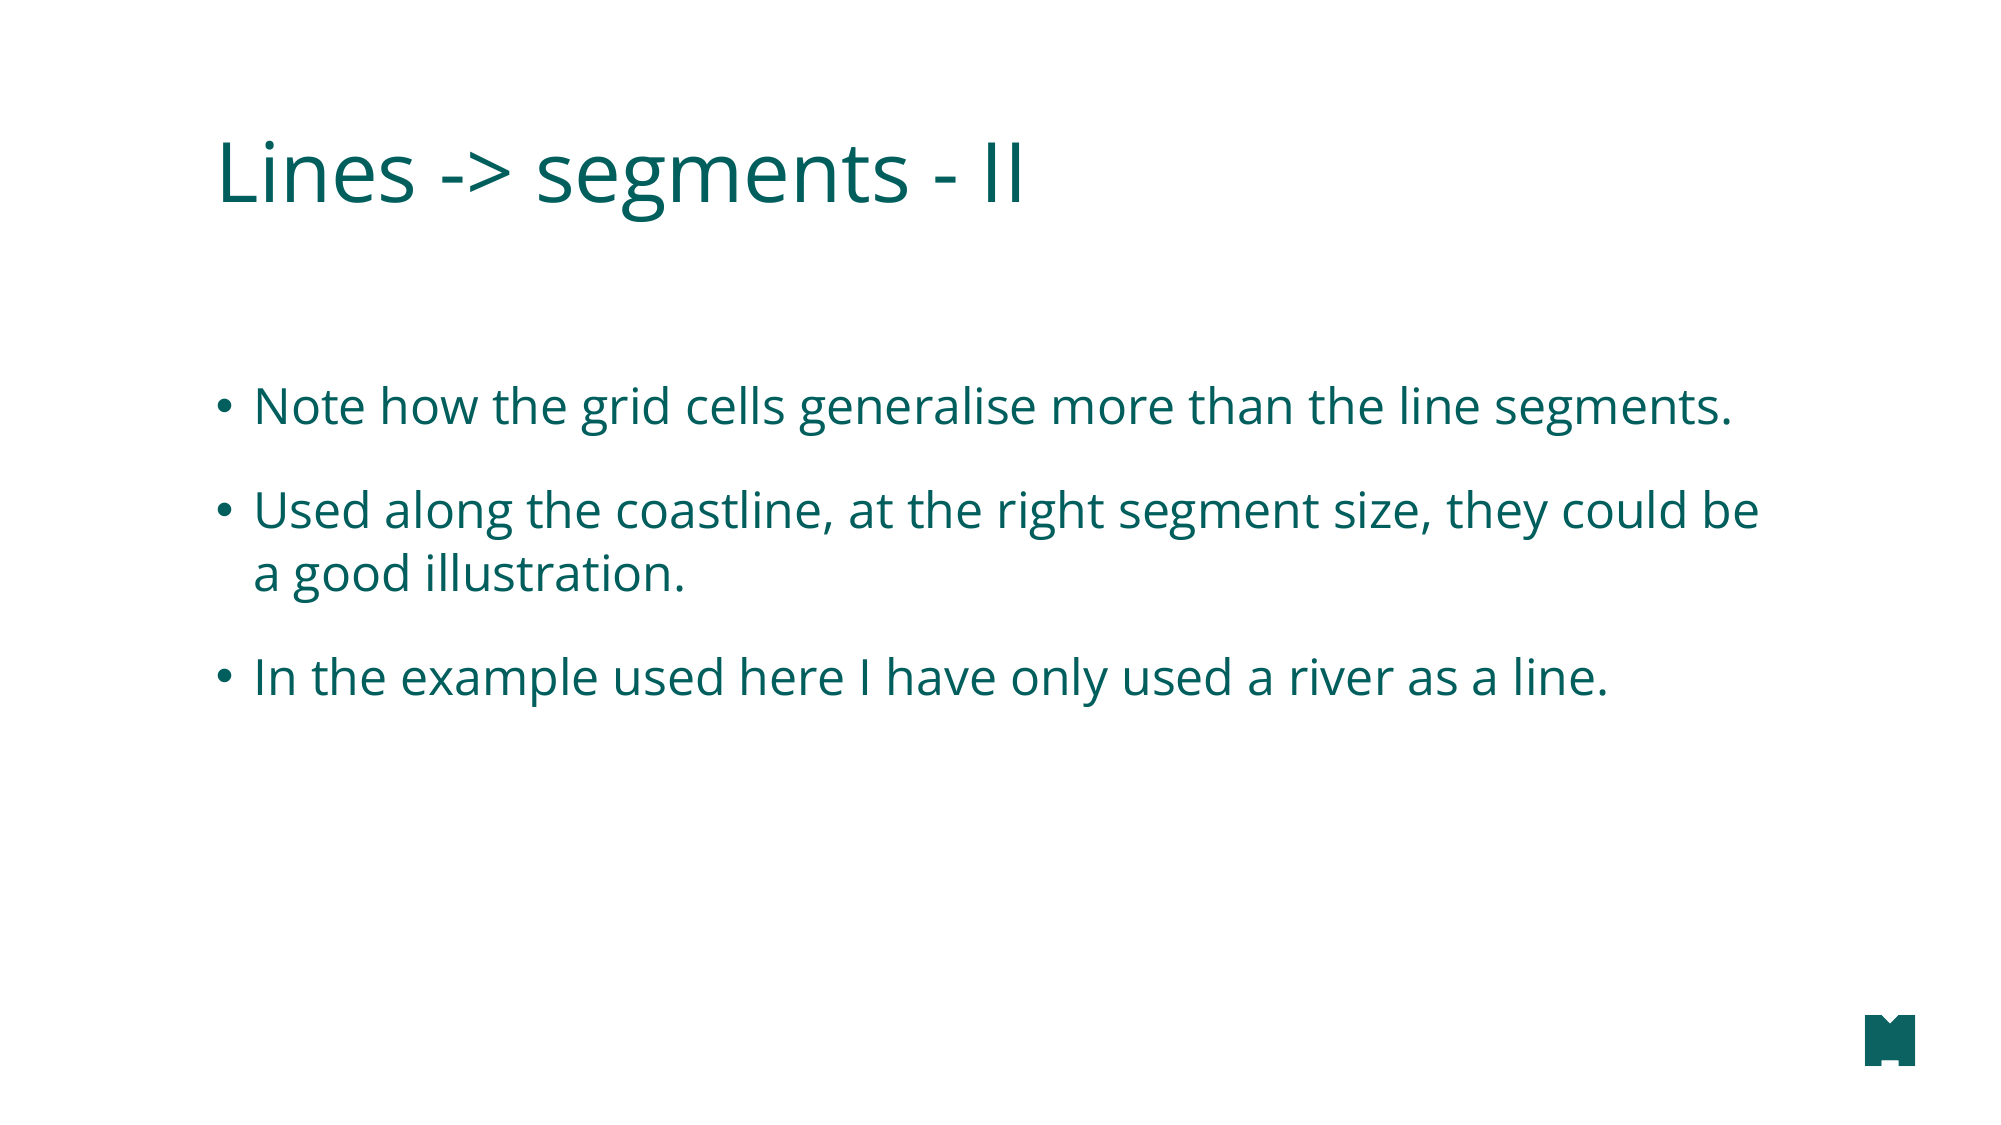

# Lines -> segments - II
Note how the grid cells generalise more than the line segments.
Used along the coastline, at the right segment size, they could be a good illustration.
In the example used here I have only used a river as a line.